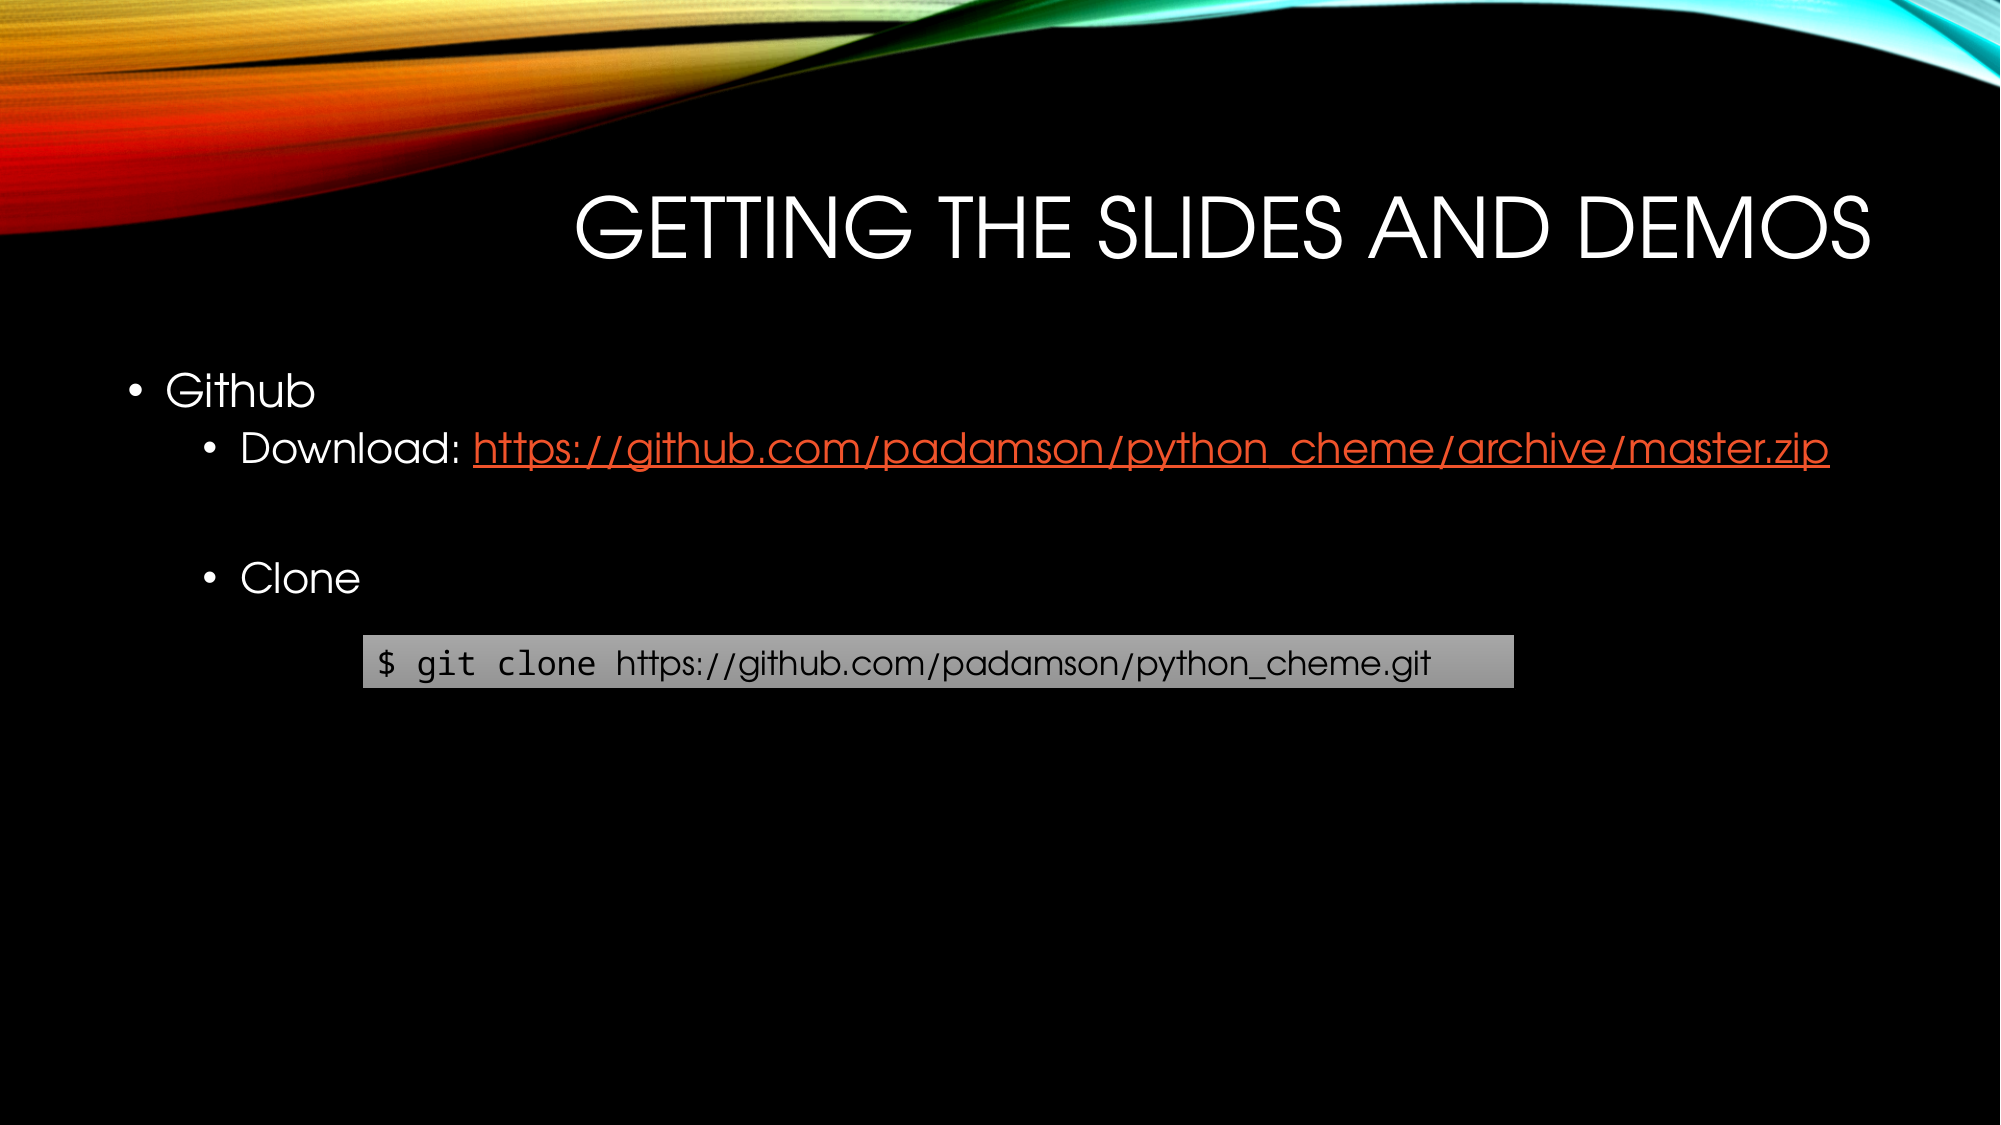

# Getting the Slides and Demos
Github
Download: https://github.com/padamson/python_cheme/archive/master.zip

Clone
$ git clone https://github.com/padamson/python_cheme.git